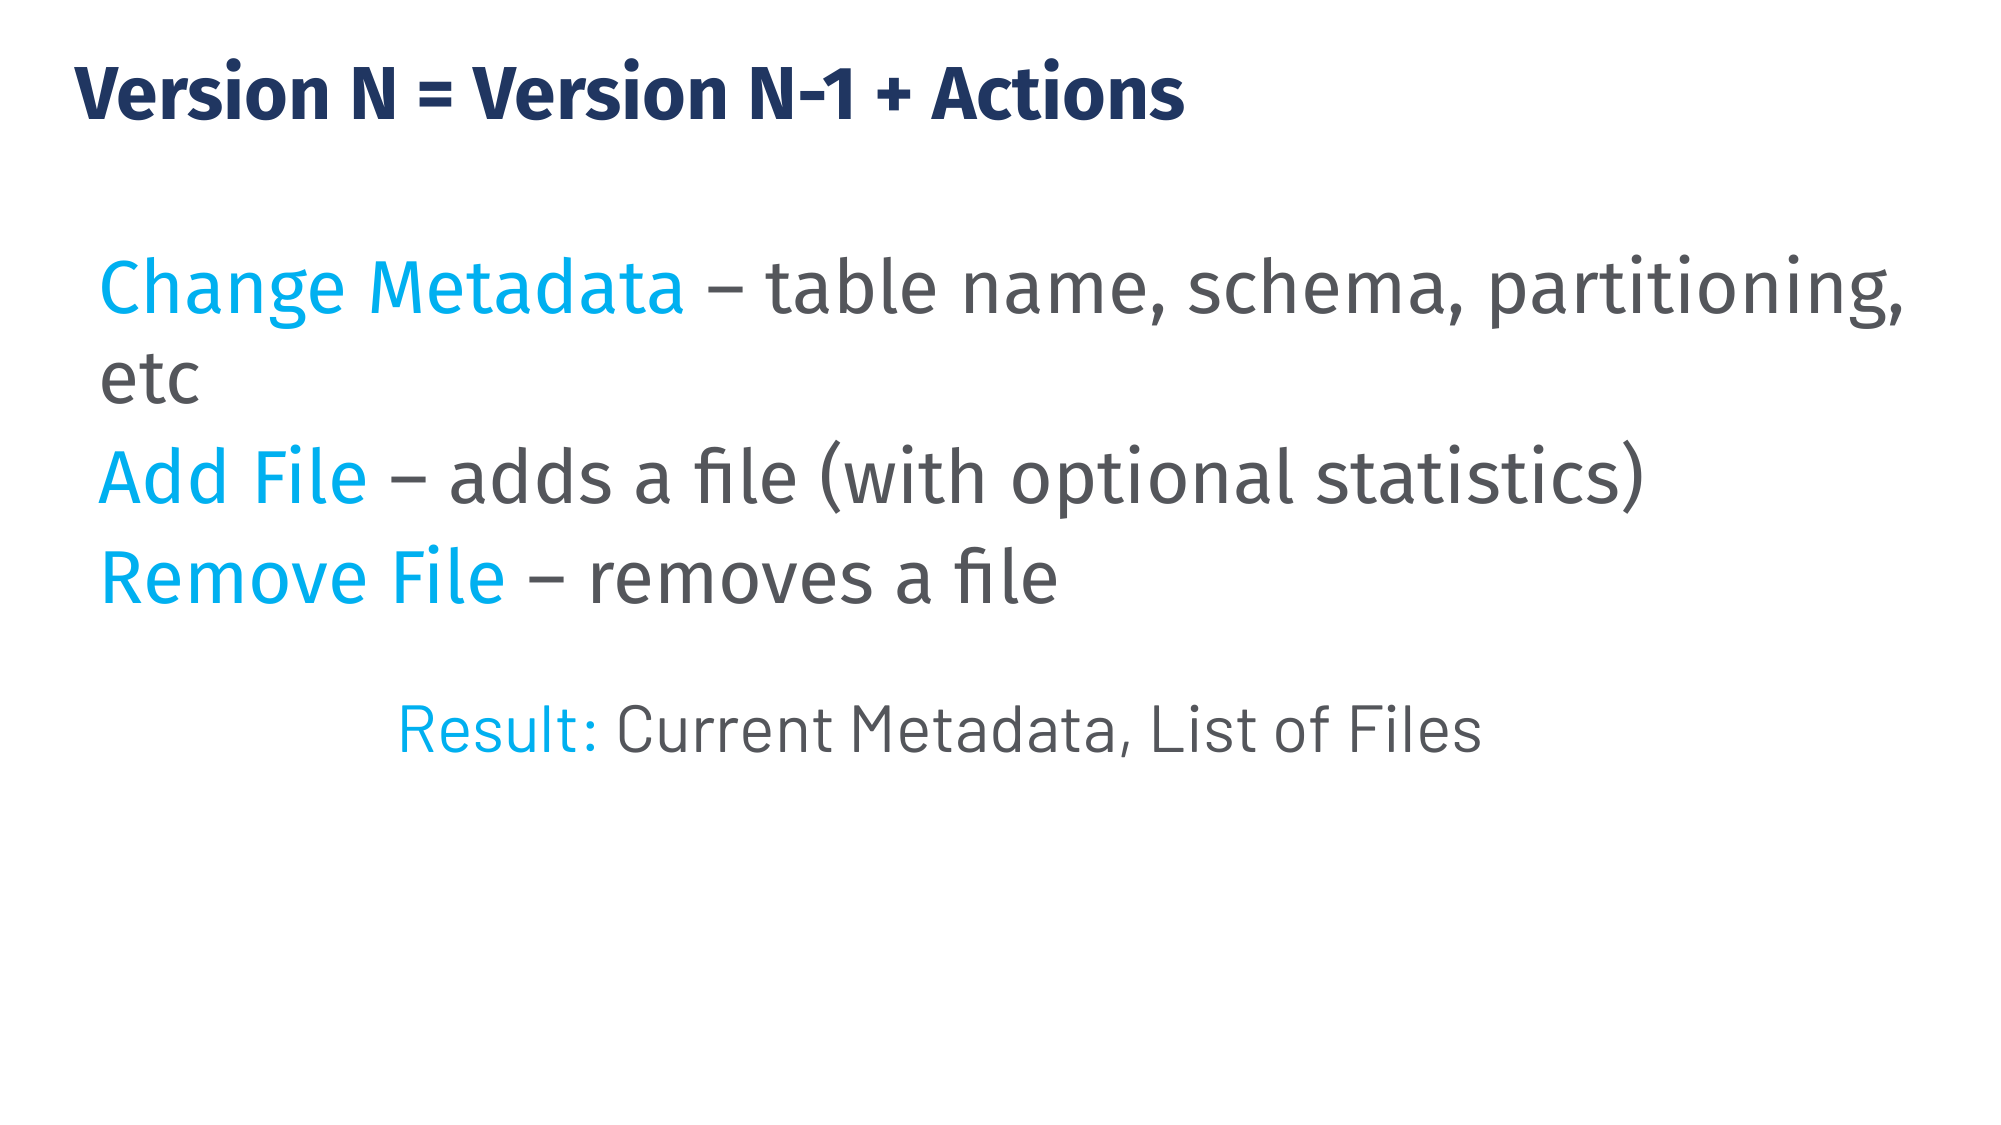

# Version N = Version N-1 + Actions
Change Metadata – table name, schema, partitioning, etc
Add File – adds a file (with optional statistics)
Remove File – removes a file
Result: Current Metadata, List of Files